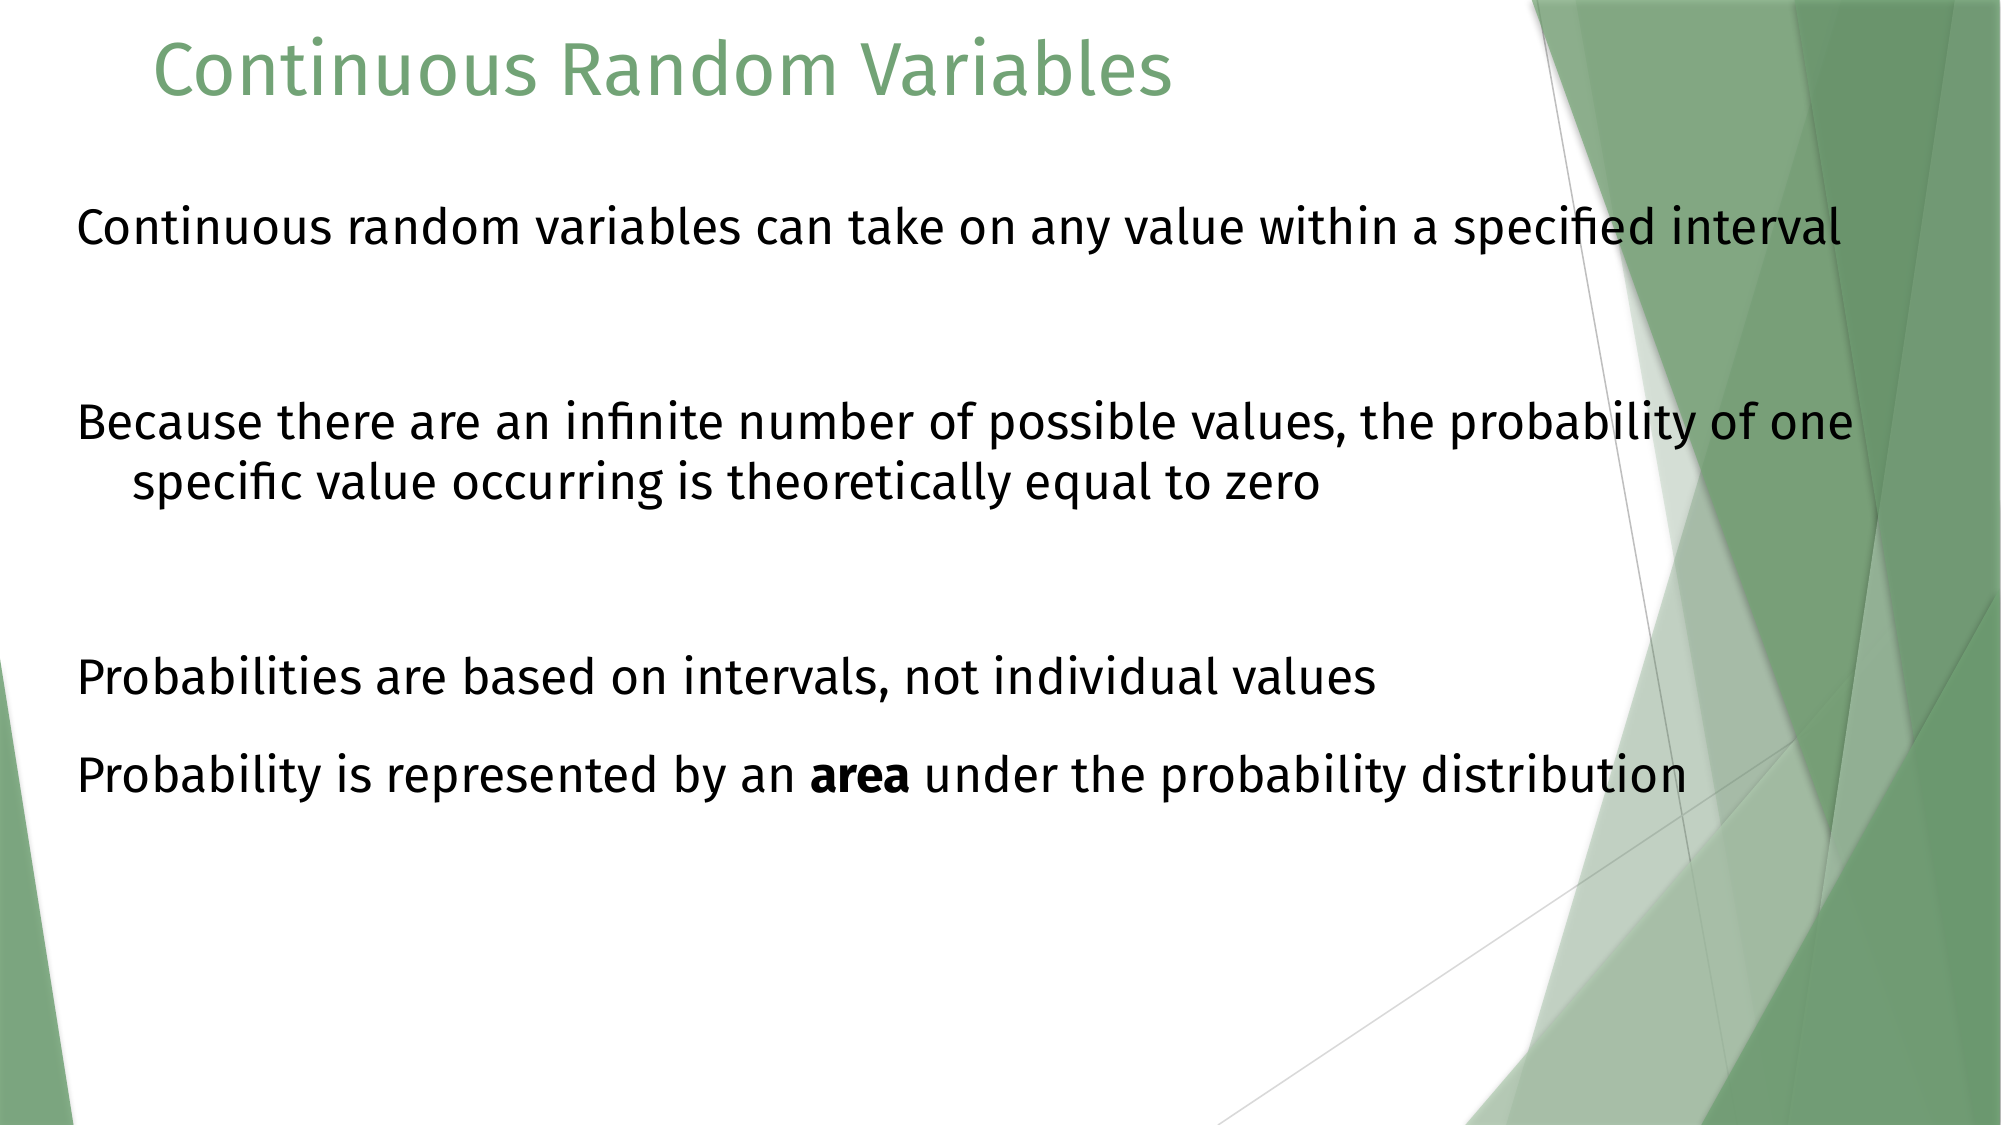

# Continuous Random Variables
Continuous random variables can take on any value within a specified interval

Because there are an infinite number of possible values, the probability of one specific value occurring is theoretically equal to zero

Probabilities are based on intervals, not individual values
Probability is represented by an area under the probability distribution